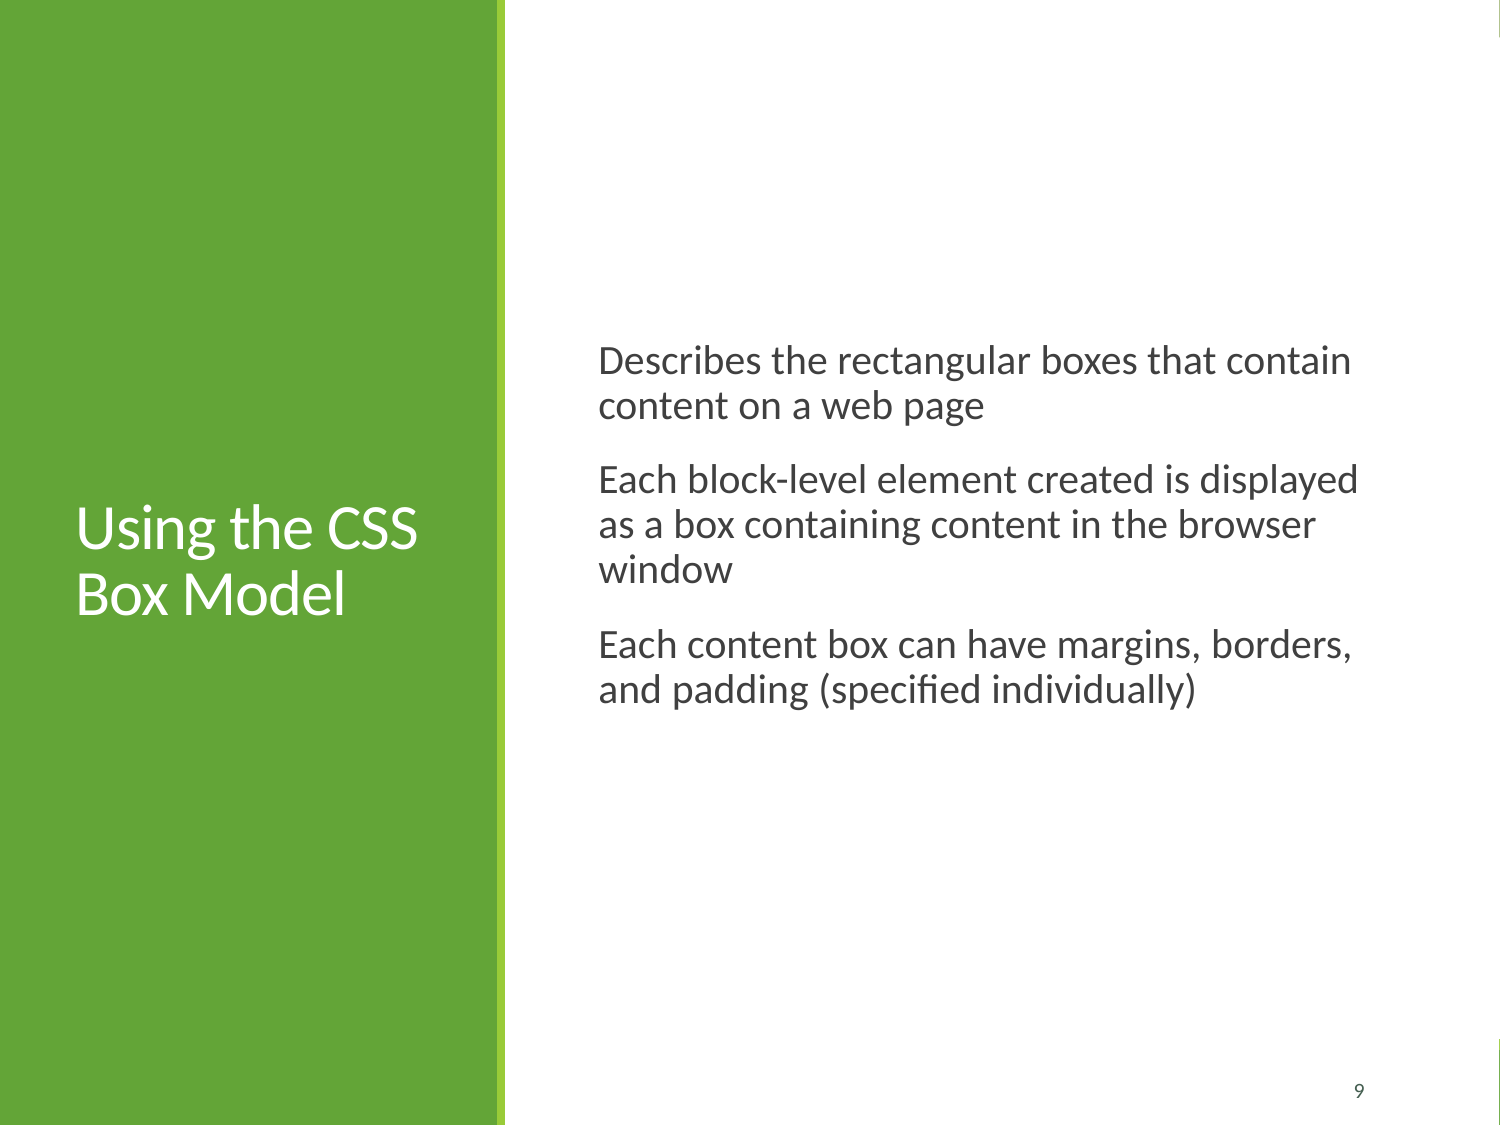

# Using the CSS Box Model
Describes the rectangular boxes that contain content on a web page
Each block-level element created is displayed as a box containing content in the browser window
Each content box can have margins, borders, and padding (specified individually)

9